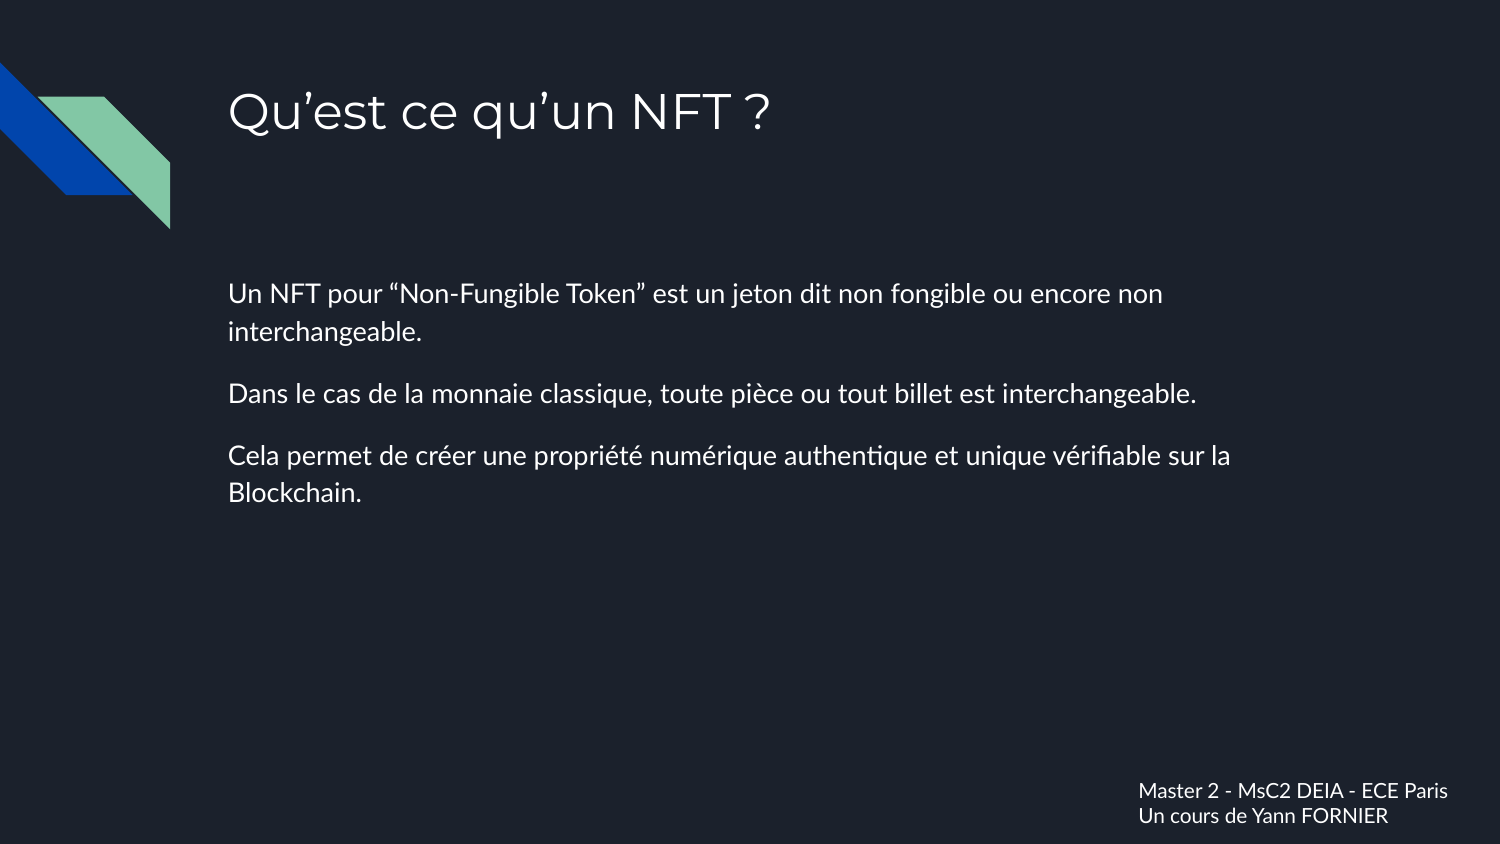

# Qu’est ce qu’un NFT ?
Un NFT pour “Non-Fungible Token” est un jeton dit non fongible ou encore non interchangeable.
Dans le cas de la monnaie classique, toute pièce ou tout billet est interchangeable.
Cela permet de créer une propriété numérique authentique et unique vérifiable sur la Blockchain.
Master 2 - MsC2 DEIA - ECE Paris
Un cours de Yann FORNIER